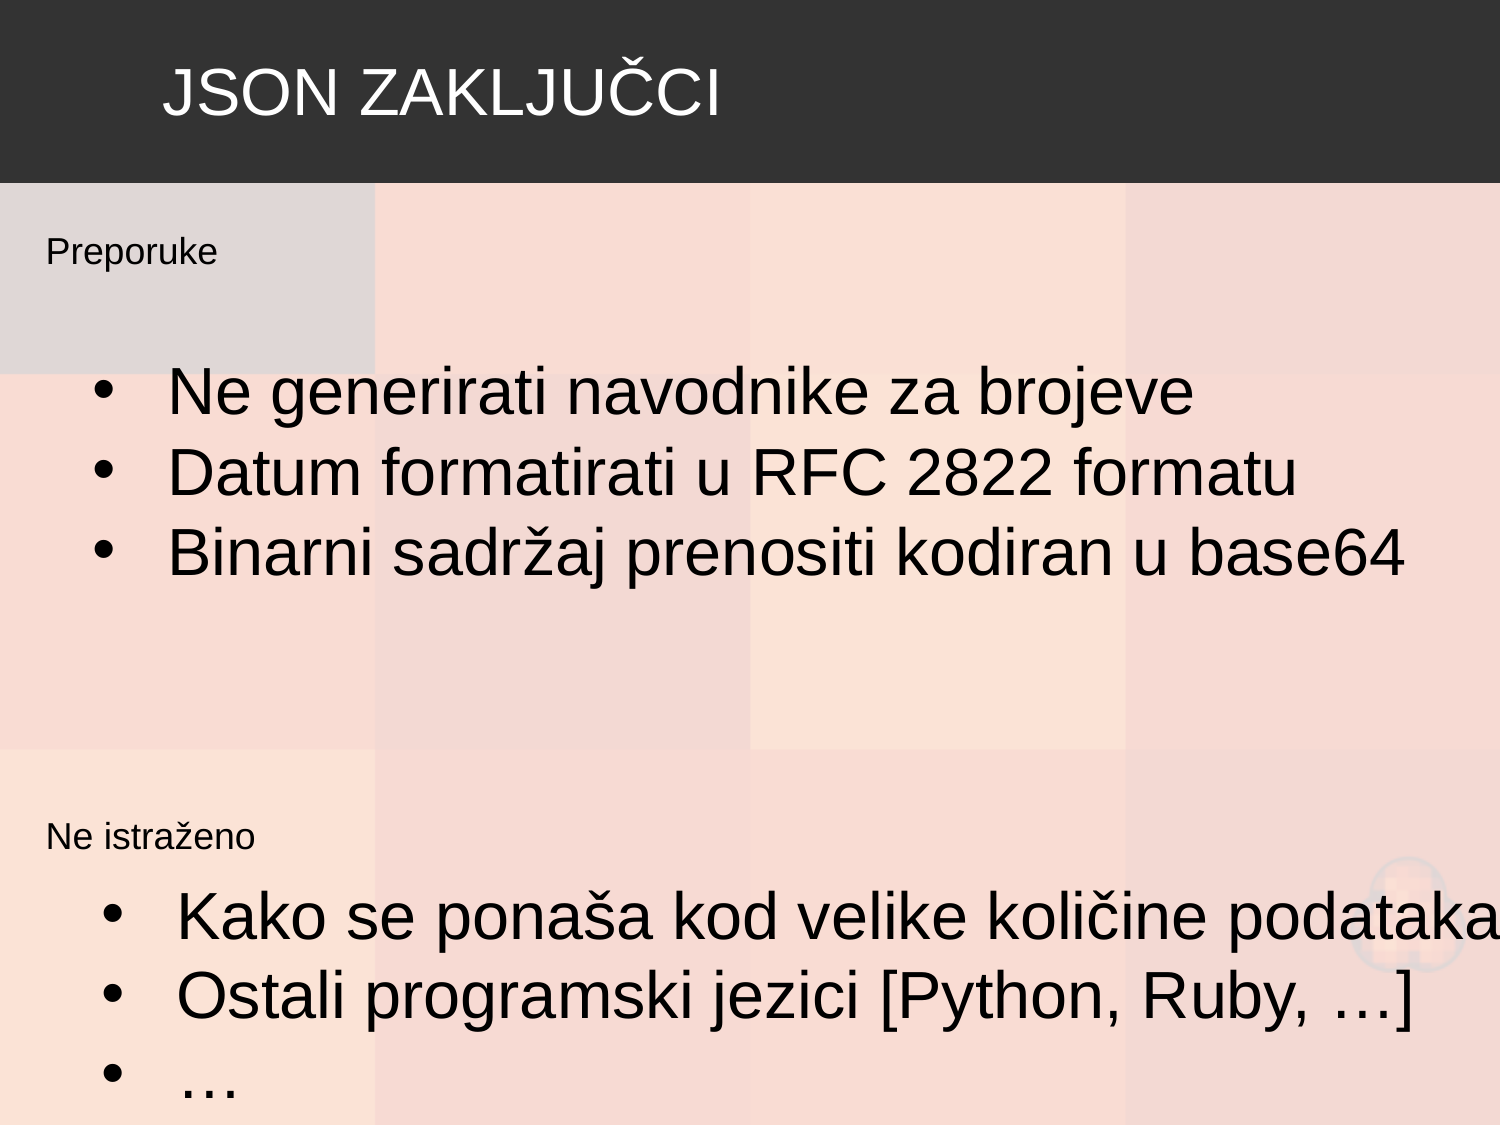

# Json zaključci

Preporuke
Ne generirati navodnike za brojeve
Datum formatirati u RFC 2822 formatu
Binarni sadržaj prenositi kodiran u base64
Ne istraženo
Kako se ponaša kod velike količine podataka
Ostali programski jezici [Python, Ruby, …]
…